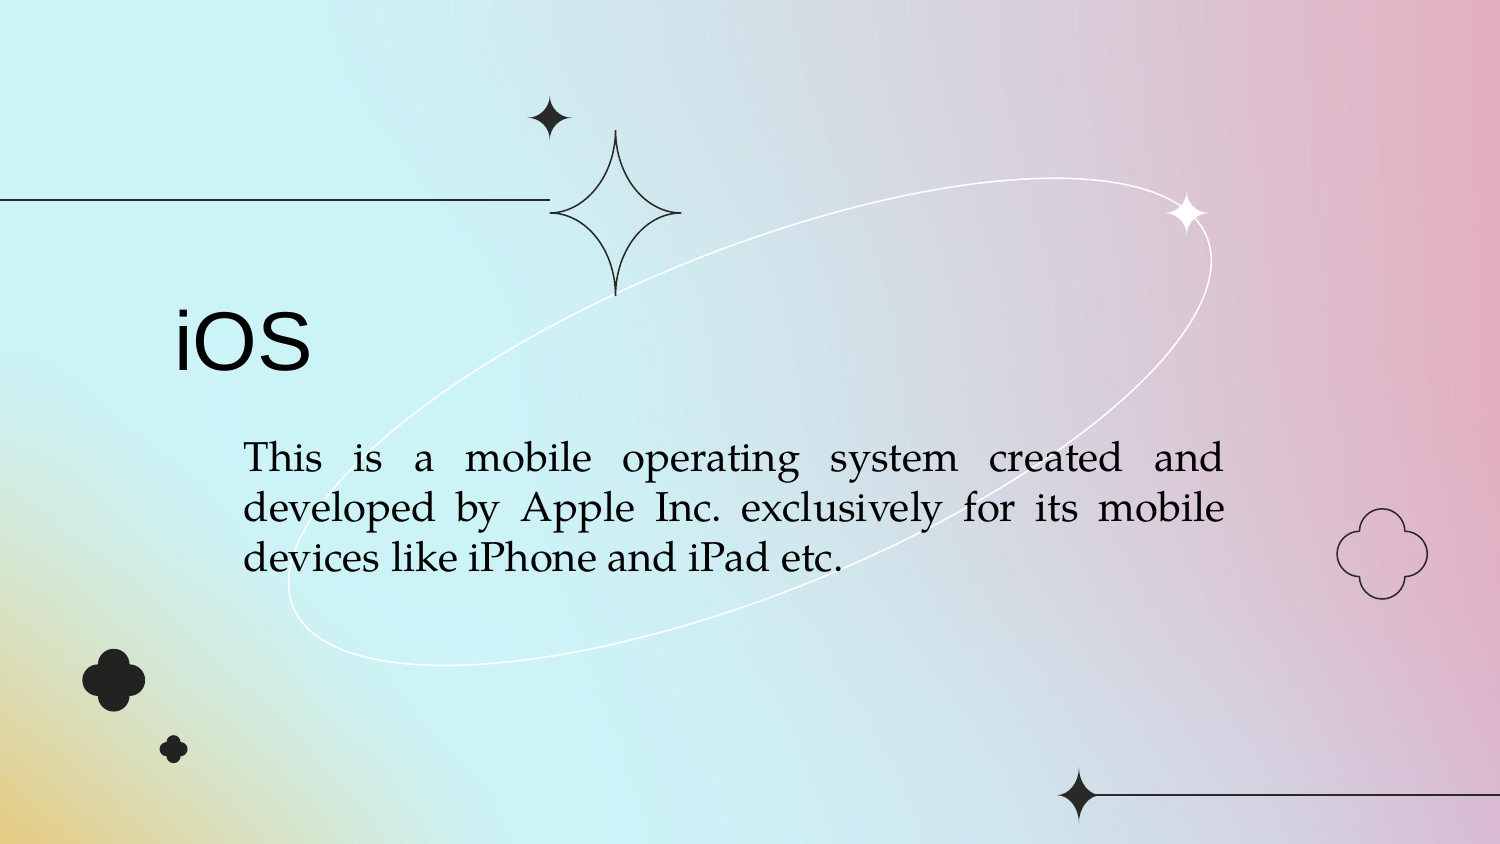

iOS
# This is a mobile operating system created and developed by Apple Inc. exclusively for its mobile devices like iPhone and iPad etc.